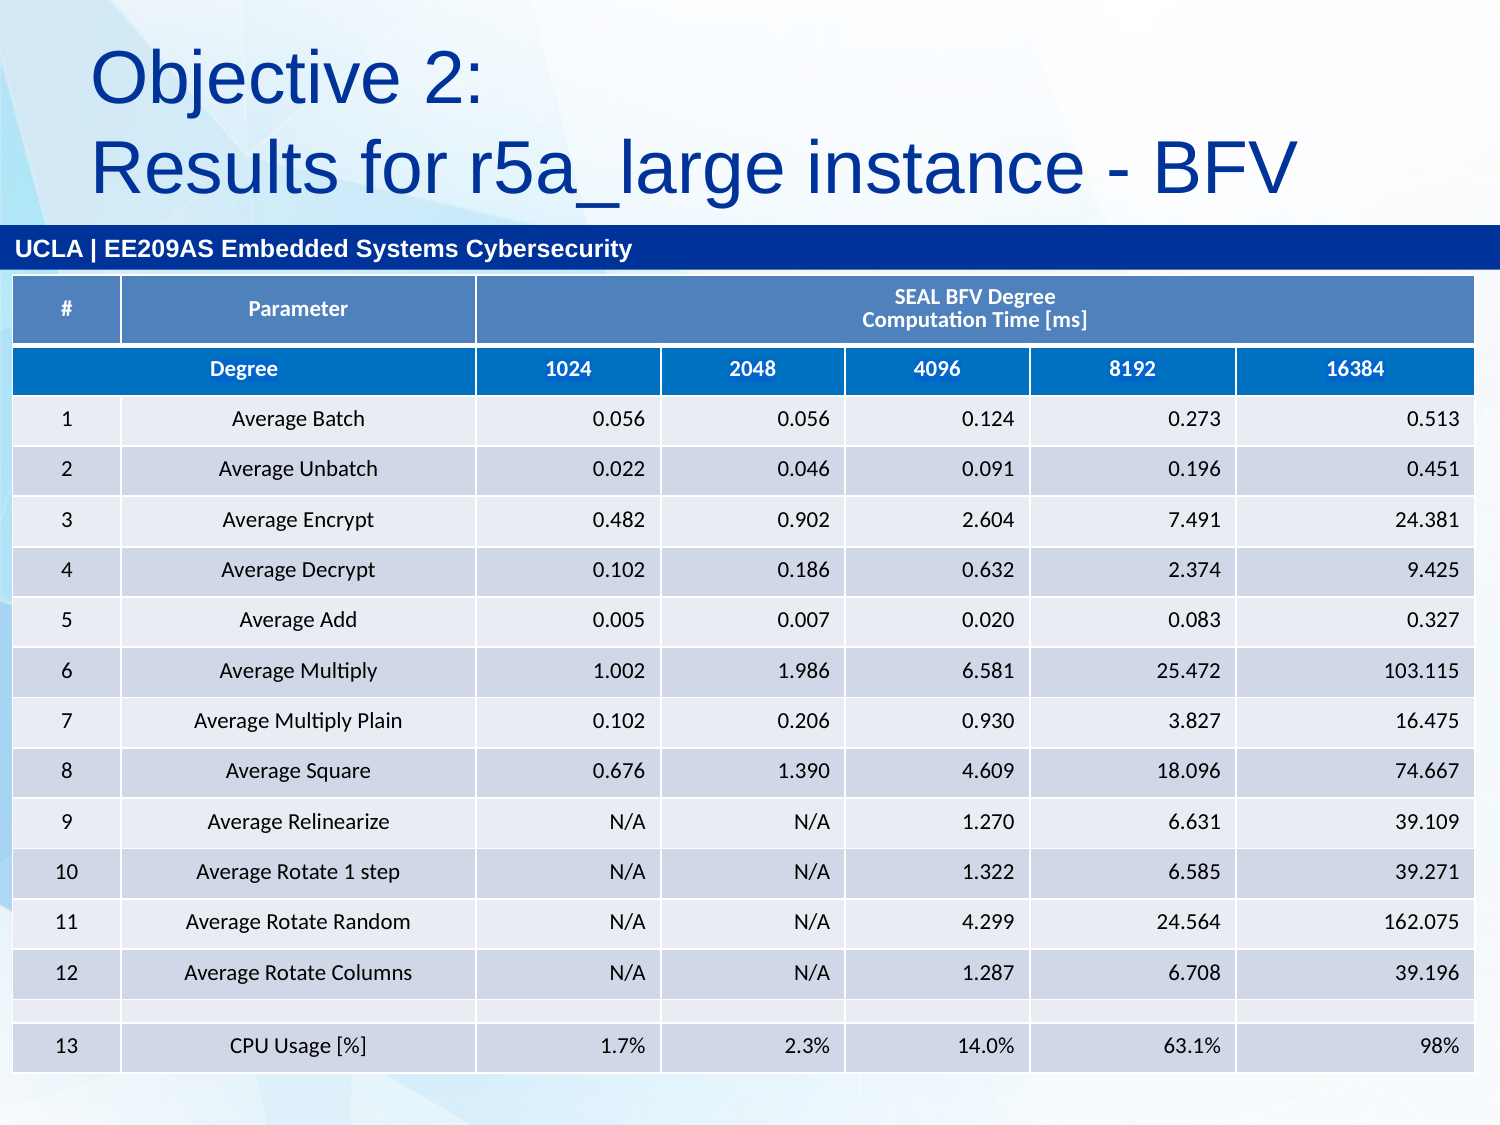

# Objective 2: Results for r5a_large instance - BFV
| # | Parameter | SEAL BFV Degree Computation Time [ms] |  |  |  |  |
| --- | --- | --- | --- | --- | --- | --- |
| Degree |  | 1024 | 2048 | 4096 | 8192 | 16384 |
| 1 | Average Batch | 0.056 | 0.056 | 0.124 | 0.273 | 0.513 |
| 2 | Average Unbatch | 0.022 | 0.046 | 0.091 | 0.196 | 0.451 |
| 3 | Average Encrypt | 0.482 | 0.902 | 2.604 | 7.491 | 24.381 |
| 4 | Average Decrypt | 0.102 | 0.186 | 0.632 | 2.374 | 9.425 |
| 5 | Average Add | 0.005 | 0.007 | 0.020 | 0.083 | 0.327 |
| 6 | Average Multiply | 1.002 | 1.986 | 6.581 | 25.472 | 103.115 |
| 7 | Average Multiply Plain | 0.102 | 0.206 | 0.930 | 3.827 | 16.475 |
| 8 | Average Square | 0.676 | 1.390 | 4.609 | 18.096 | 74.667 |
| 9 | Average Relinearize | N/A | N/A | 1.270 | 6.631 | 39.109 |
| 10 | Average Rotate 1 step | N/A | N/A | 1.322 | 6.585 | 39.271 |
| 11 | Average Rotate Random | N/A | N/A | 4.299 | 24.564 | 162.075 |
| 12 | Average Rotate Columns | N/A | N/A | 1.287 | 6.708 | 39.196 |
|  |  |  |  |  |  |  |
| 13 | CPU Usage [%] | 1.7% | 2.3% | 14.0% | 63.1% | 98% |